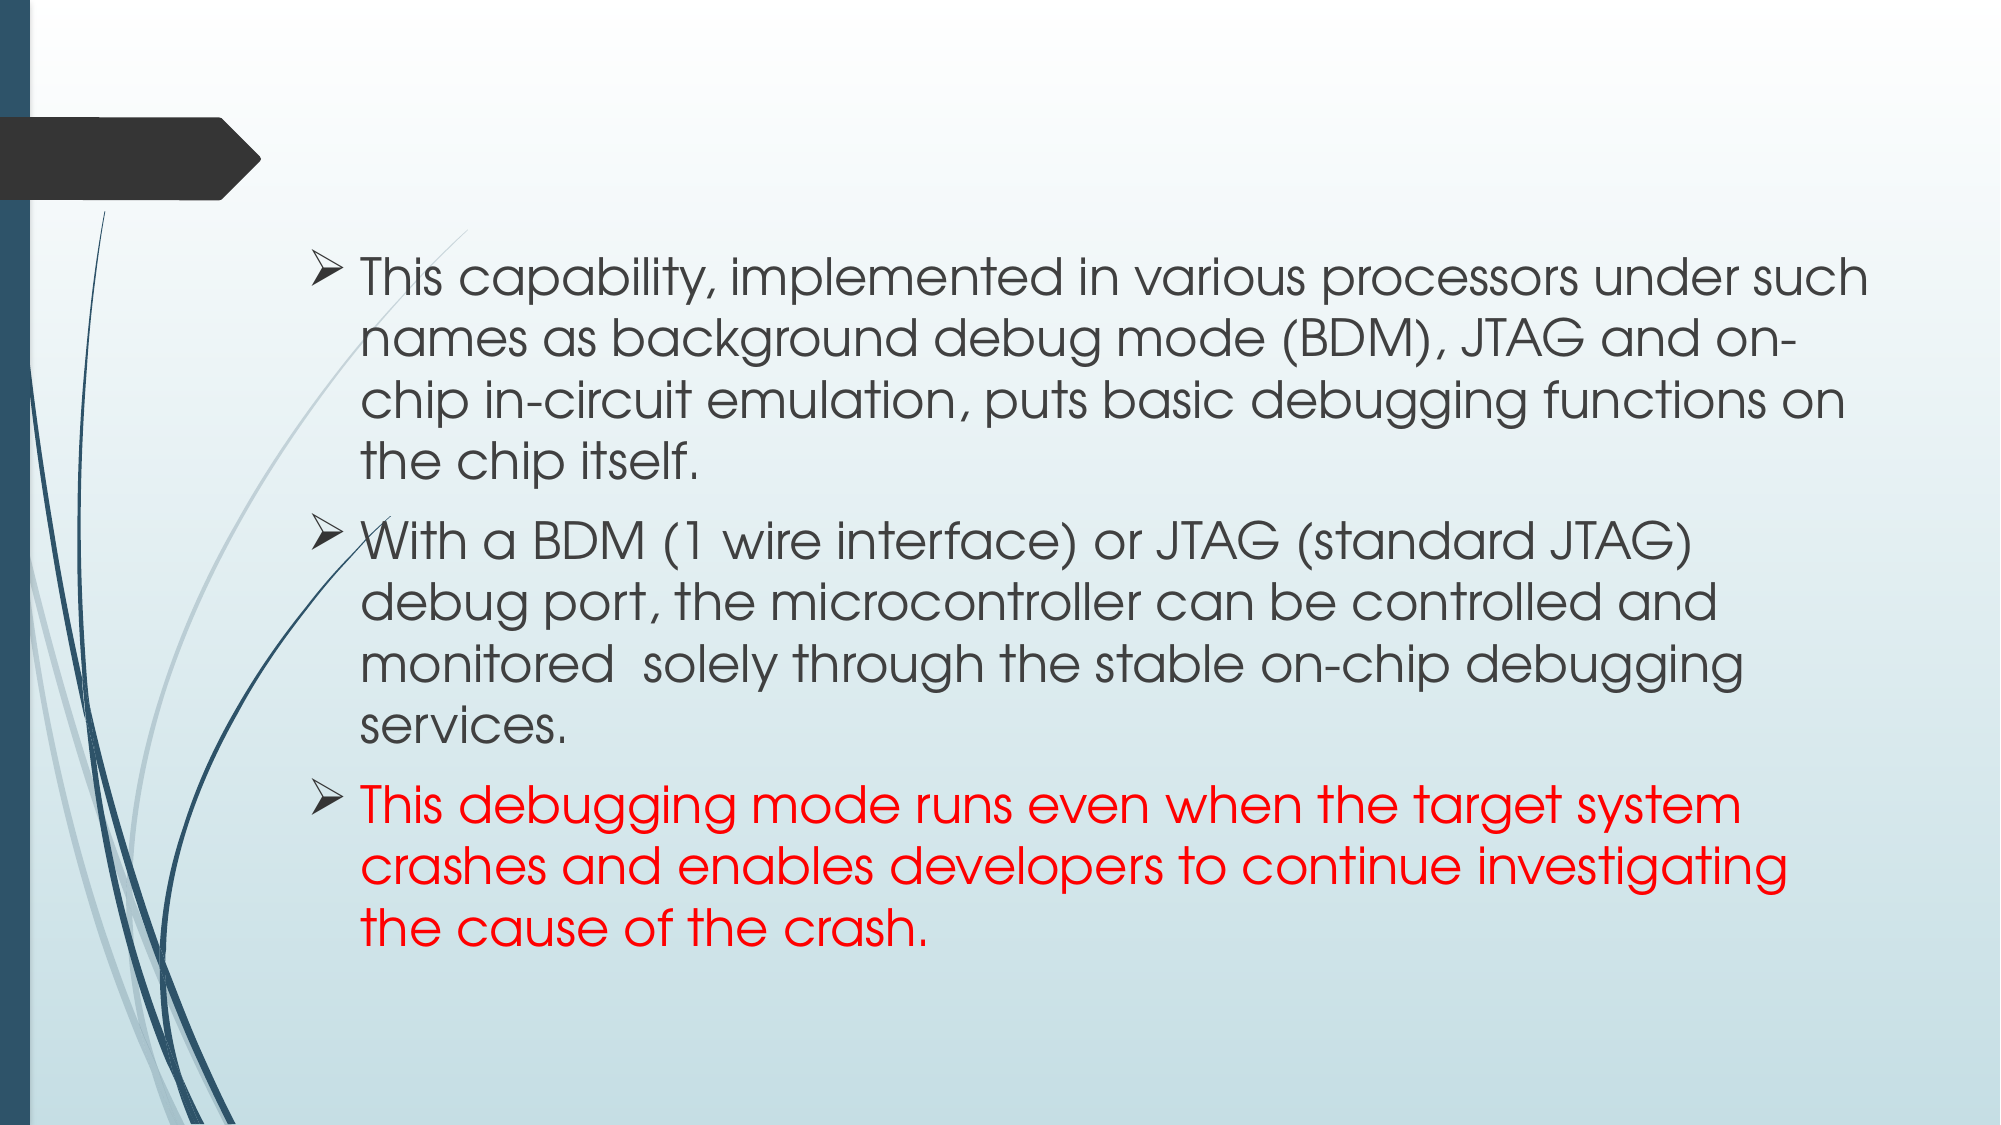

This capability, implemented in various processors under such names as background debug mode (BDM), JTAG and on-chip in-circuit emulation, puts basic debugging functions on the chip itself.
With a BDM (1 wire interface) or JTAG (standard JTAG) debug port, the microcontroller can be controlled and monitored  solely through the stable on-chip debugging services.
This debugging mode runs even when the target system crashes and enables developers to continue investigating the cause of the crash.